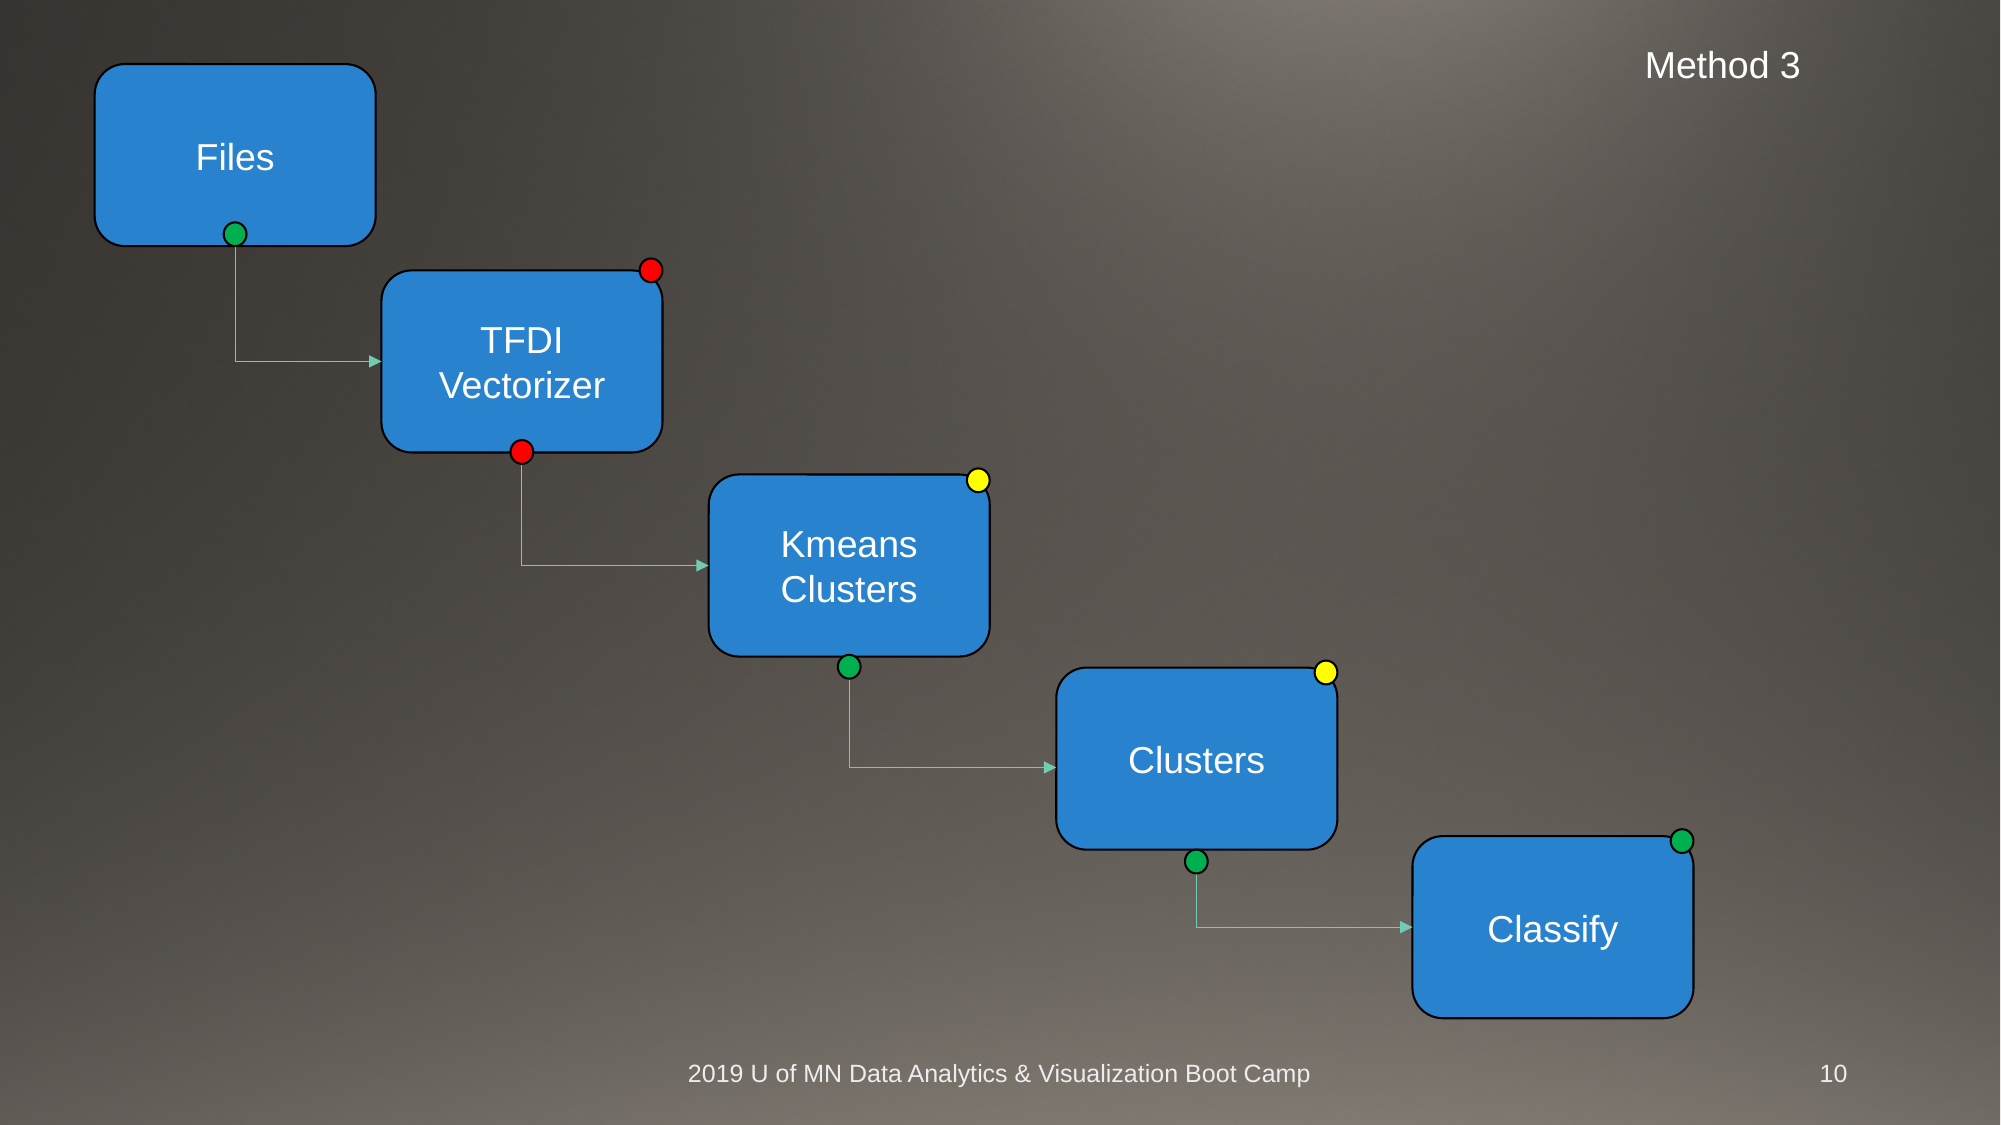

Method 3
Files

TFDI
Vectorizer

Kmeans
Clusters

Clusters

Classify

2019 U of MN Data Analytics & Visualization Boot Camp
10